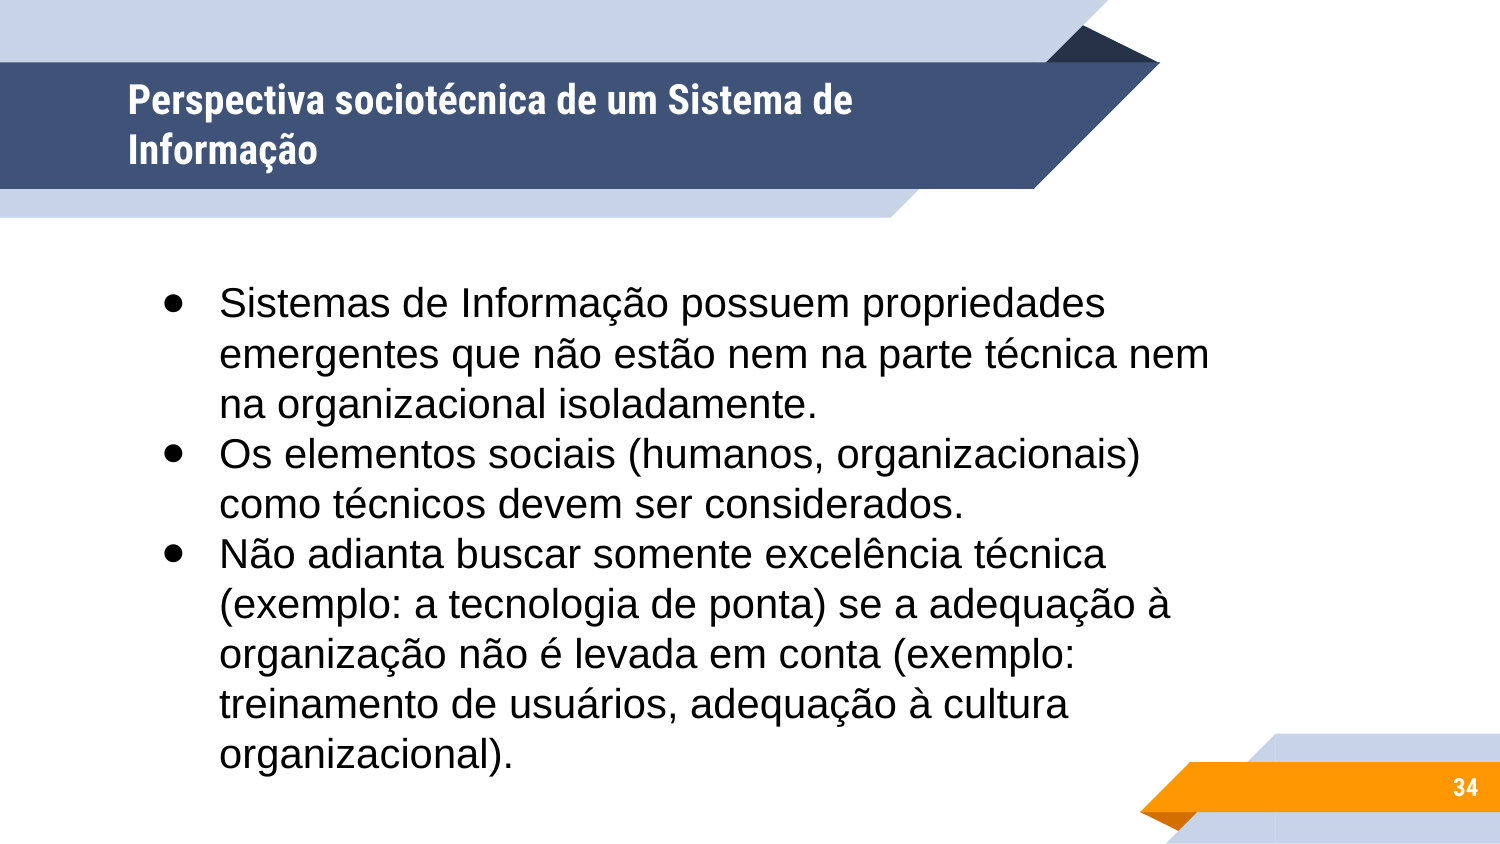

# Perspectiva sociotécnica de um Sistema de Informação

Sistemas de Informação possuem propriedades emergentes que não estão nem na parte técnica nem na organizacional isoladamente.
Os elementos sociais (humanos, organizacionais) como técnicos devem ser considerados.
Não adianta buscar somente excelência técnica (exemplo: a tecnologia de ponta) se a adequação à organização não é levada em conta (exemplo: treinamento de usuários, adequação à cultura organizacional).

34